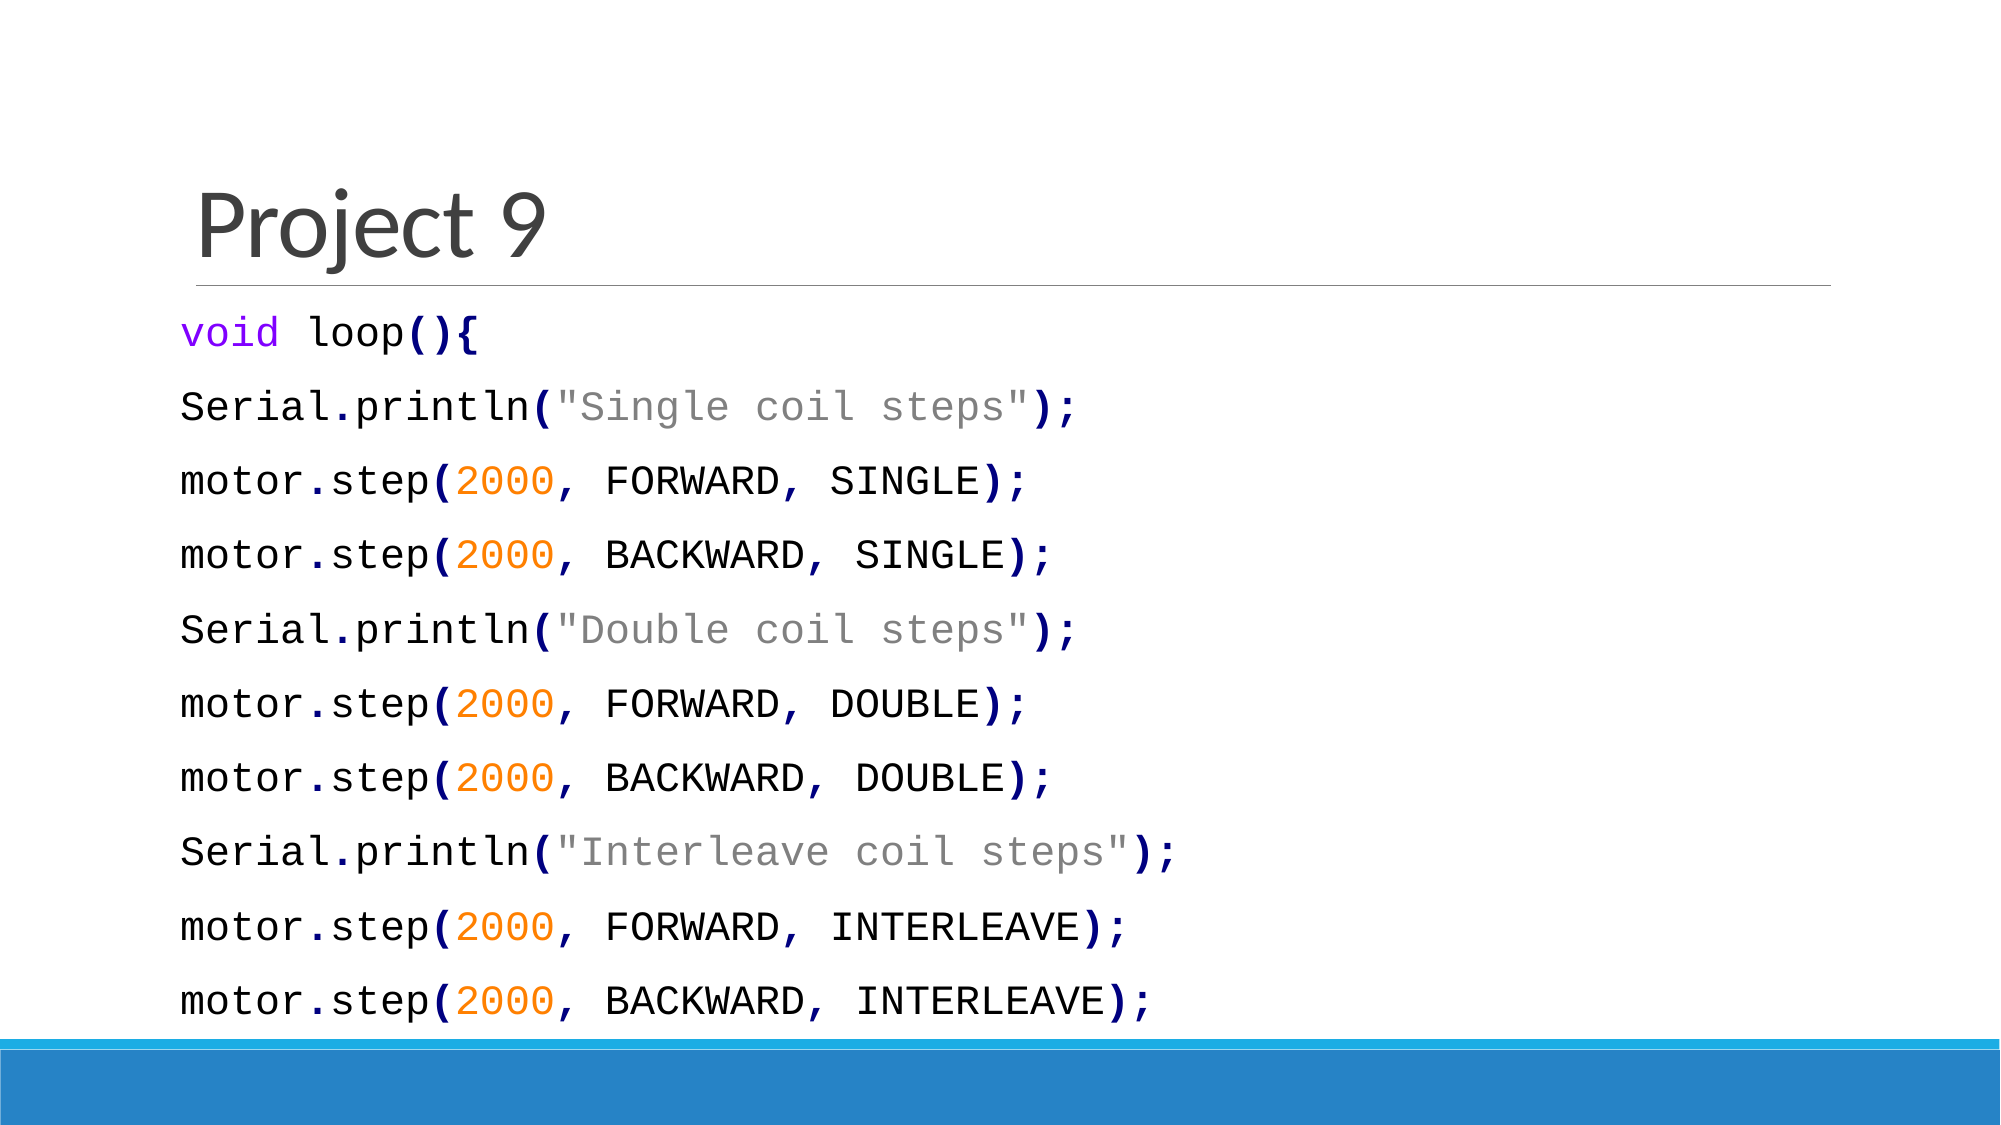

# Project 9
void loop(){
Serial.println("Single coil steps");
motor.step(2000, FORWARD, SINGLE);
motor.step(2000, BACKWARD, SINGLE);
Serial.println("Double coil steps");
motor.step(2000, FORWARD, DOUBLE);
motor.step(2000, BACKWARD, DOUBLE);
Serial.println("Interleave coil steps");
motor.step(2000, FORWARD, INTERLEAVE);
motor.step(2000, BACKWARD, INTERLEAVE);